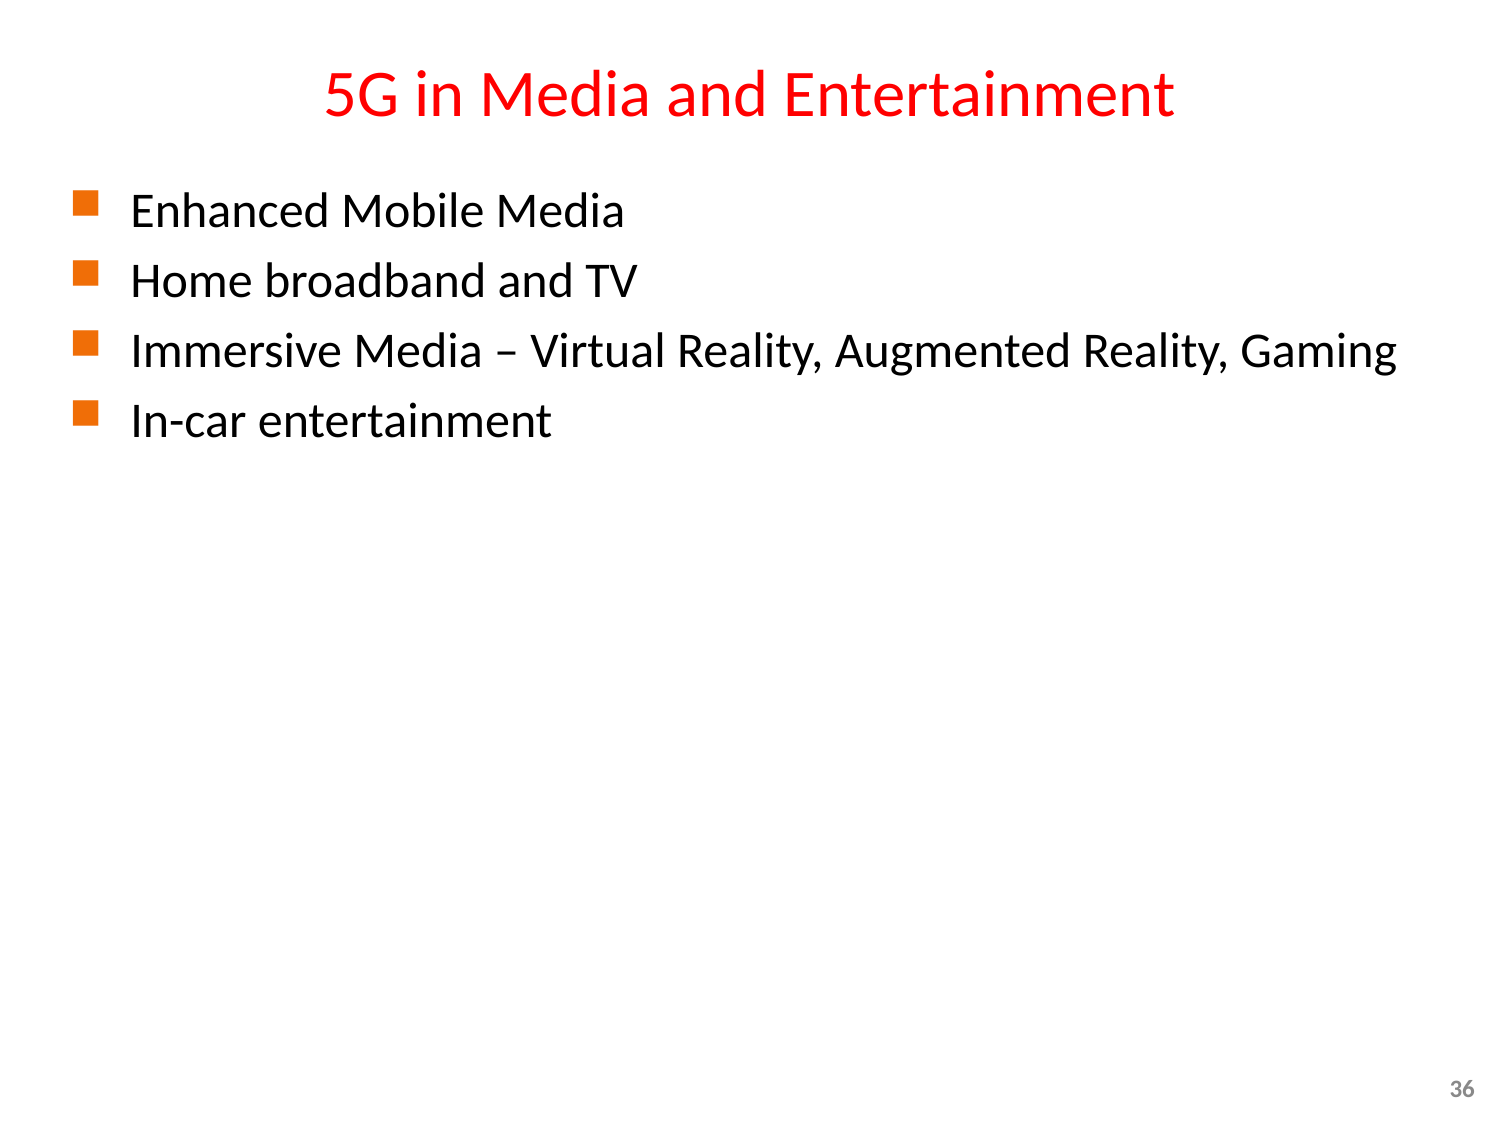

# 5G in Media and Entertainment
Enhanced Mobile Media
Home broadband and TV
Immersive Media – Virtual Reality, Augmented Reality, Gaming
In-car entertainment